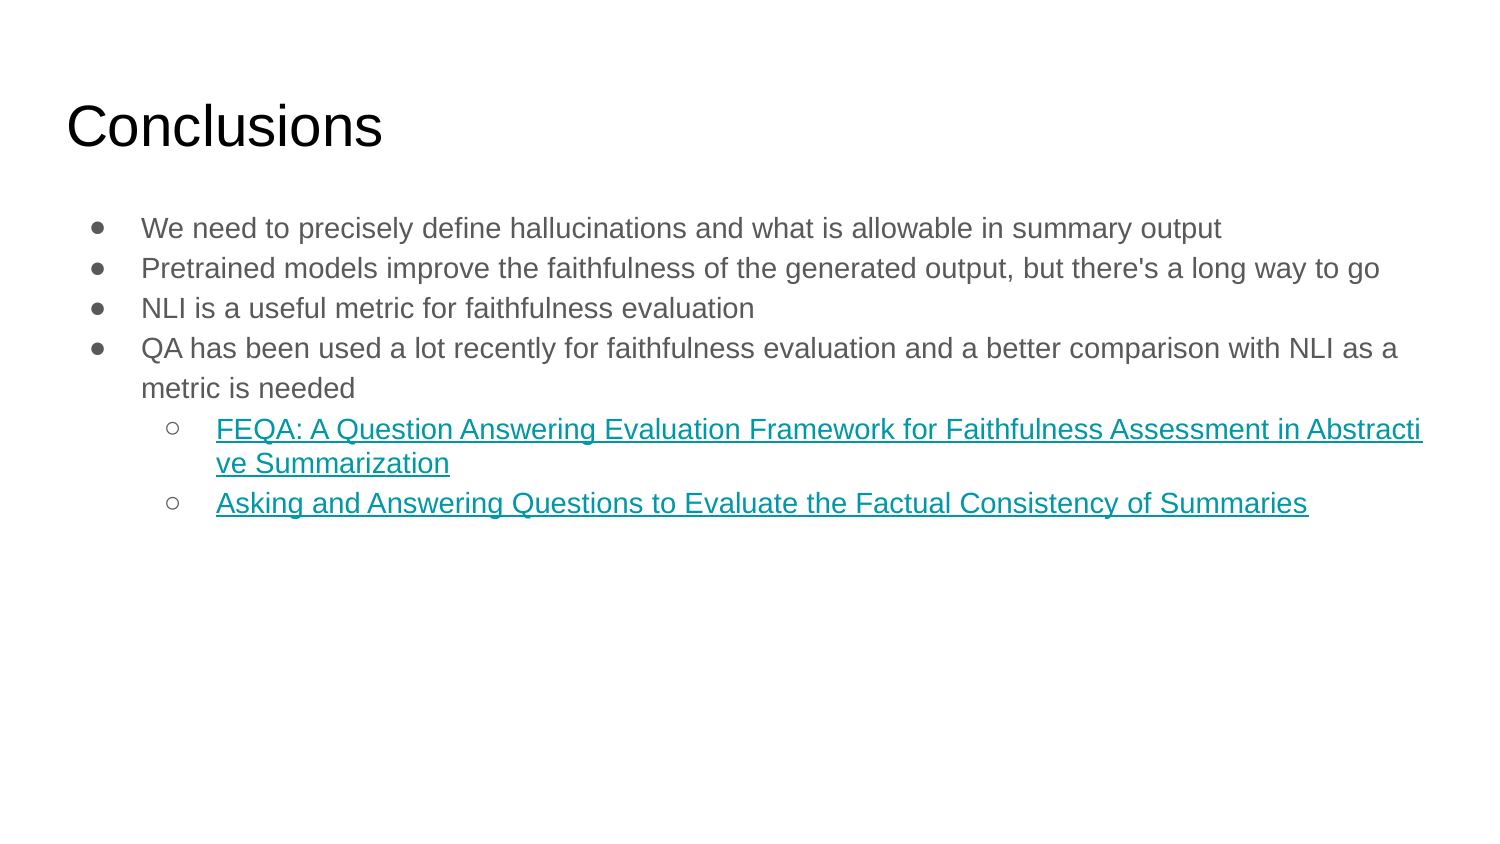

# Conclusions
We need to precisely define hallucinations and what is allowable in summary output
Pretrained models improve the faithfulness of the generated output, but there's a long way to go
NLI is a useful metric for faithfulness evaluation
QA has been used a lot recently for faithfulness evaluation and a better comparison with NLI as a metric is needed
FEQA: A Question Answering Evaluation Framework for Faithfulness Assessment in Abstractive Summarization
Asking and Answering Questions to Evaluate the Factual Consistency of Summaries